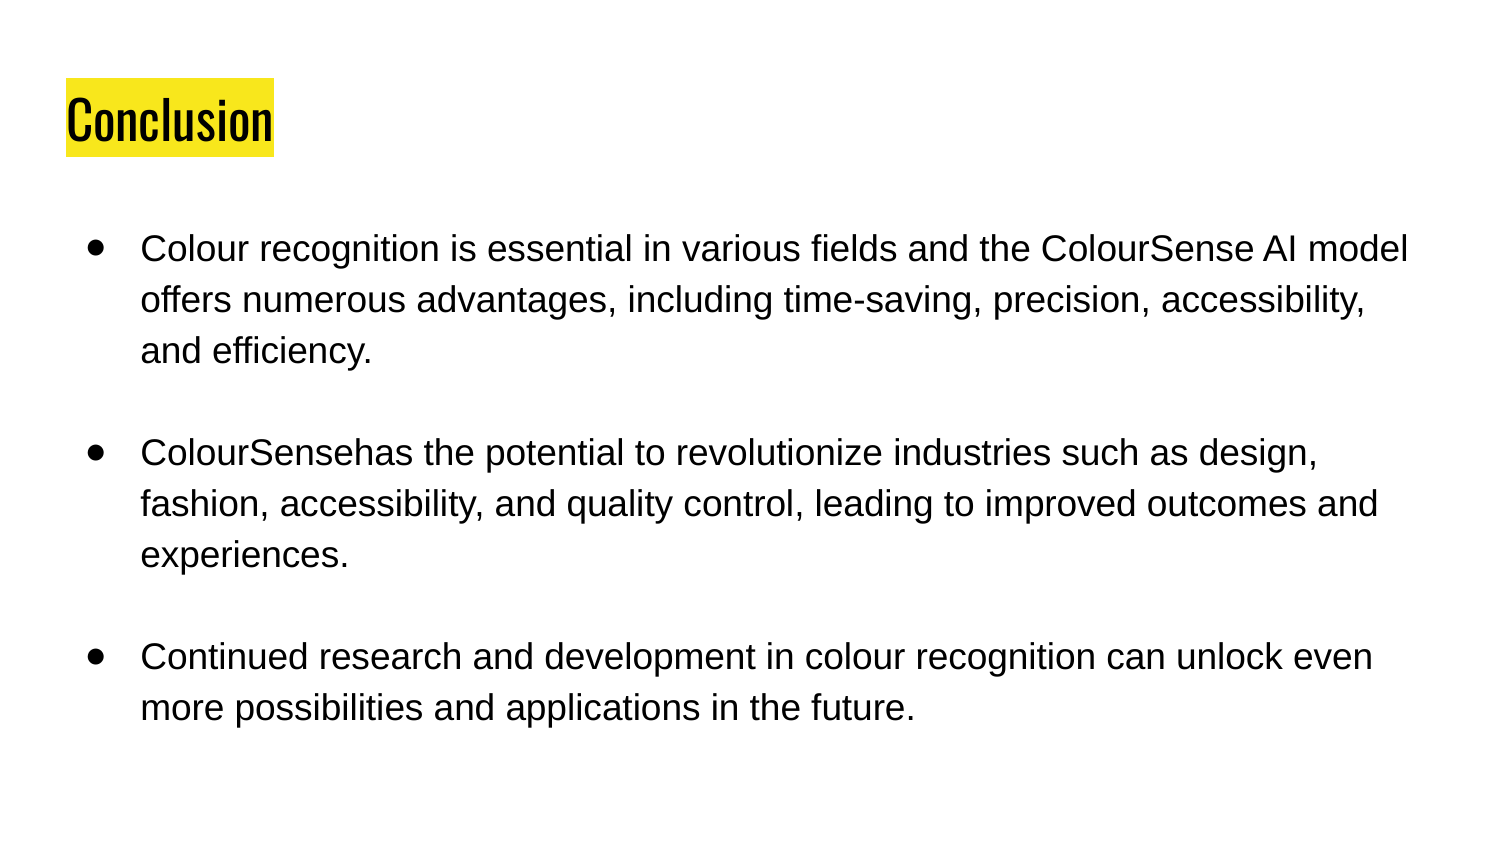

# Conclusion
Colour recognition is essential in various fields and the ColourSense AI model offers numerous advantages, including time-saving, precision, accessibility, and efficiency.

ColourSensehas the potential to revolutionize industries such as design, fashion, accessibility, and quality control, leading to improved outcomes and experiences.

Continued research and development in colour recognition can unlock even more possibilities and applications in the future.